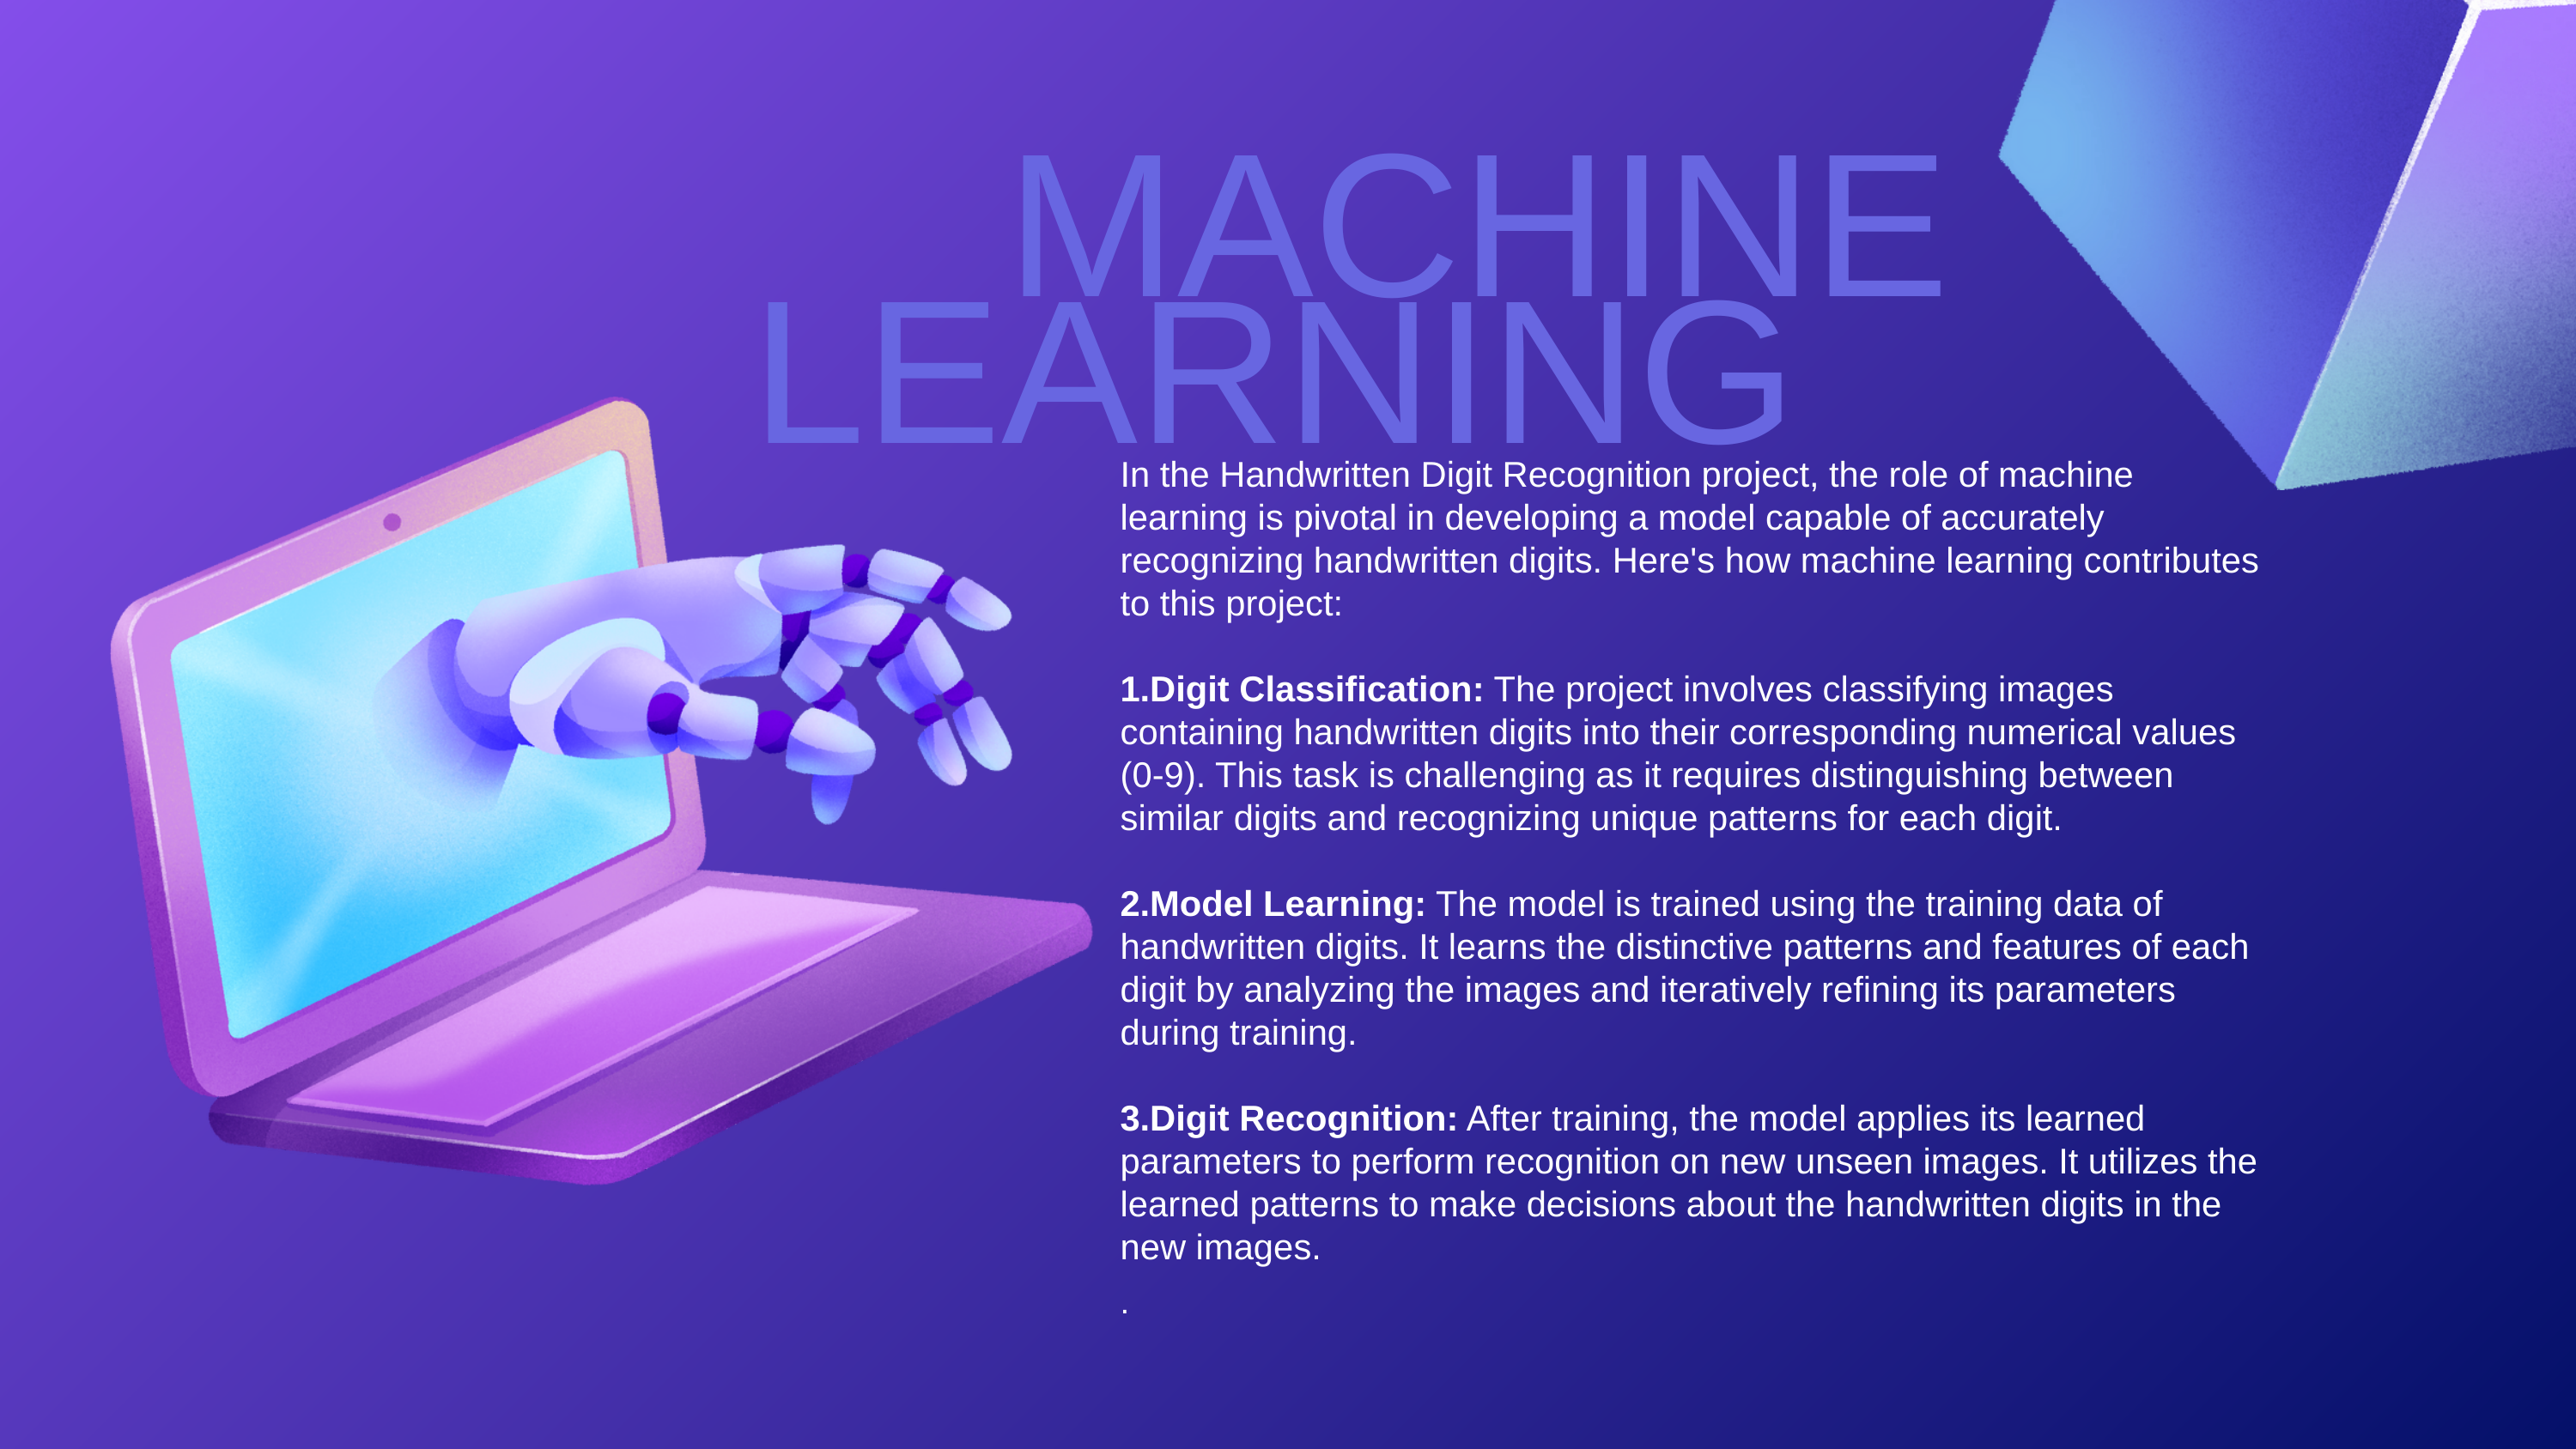

MACHINE LEARNING

In the Handwritten Digit Recognition project, the role of machine learning is pivotal in developing a model capable of accurately recognizing handwritten digits. Here's how machine learning contributes to this project:

Digit Classification: The project involves classifying images containing handwritten digits into their corresponding numerical values (0-9). This task is challenging as it requires distinguishing between similar digits and recognizing unique patterns for each digit.

Model Learning: The model is trained using the training data of handwritten digits. It learns the distinctive patterns and features of each digit by analyzing the images and iteratively refining its parameters during training.

Digit Recognition: After training, the model applies its learned parameters to perform recognition on new unseen images. It utilizes the learned patterns to make decisions about the handwritten digits in the new images.
.